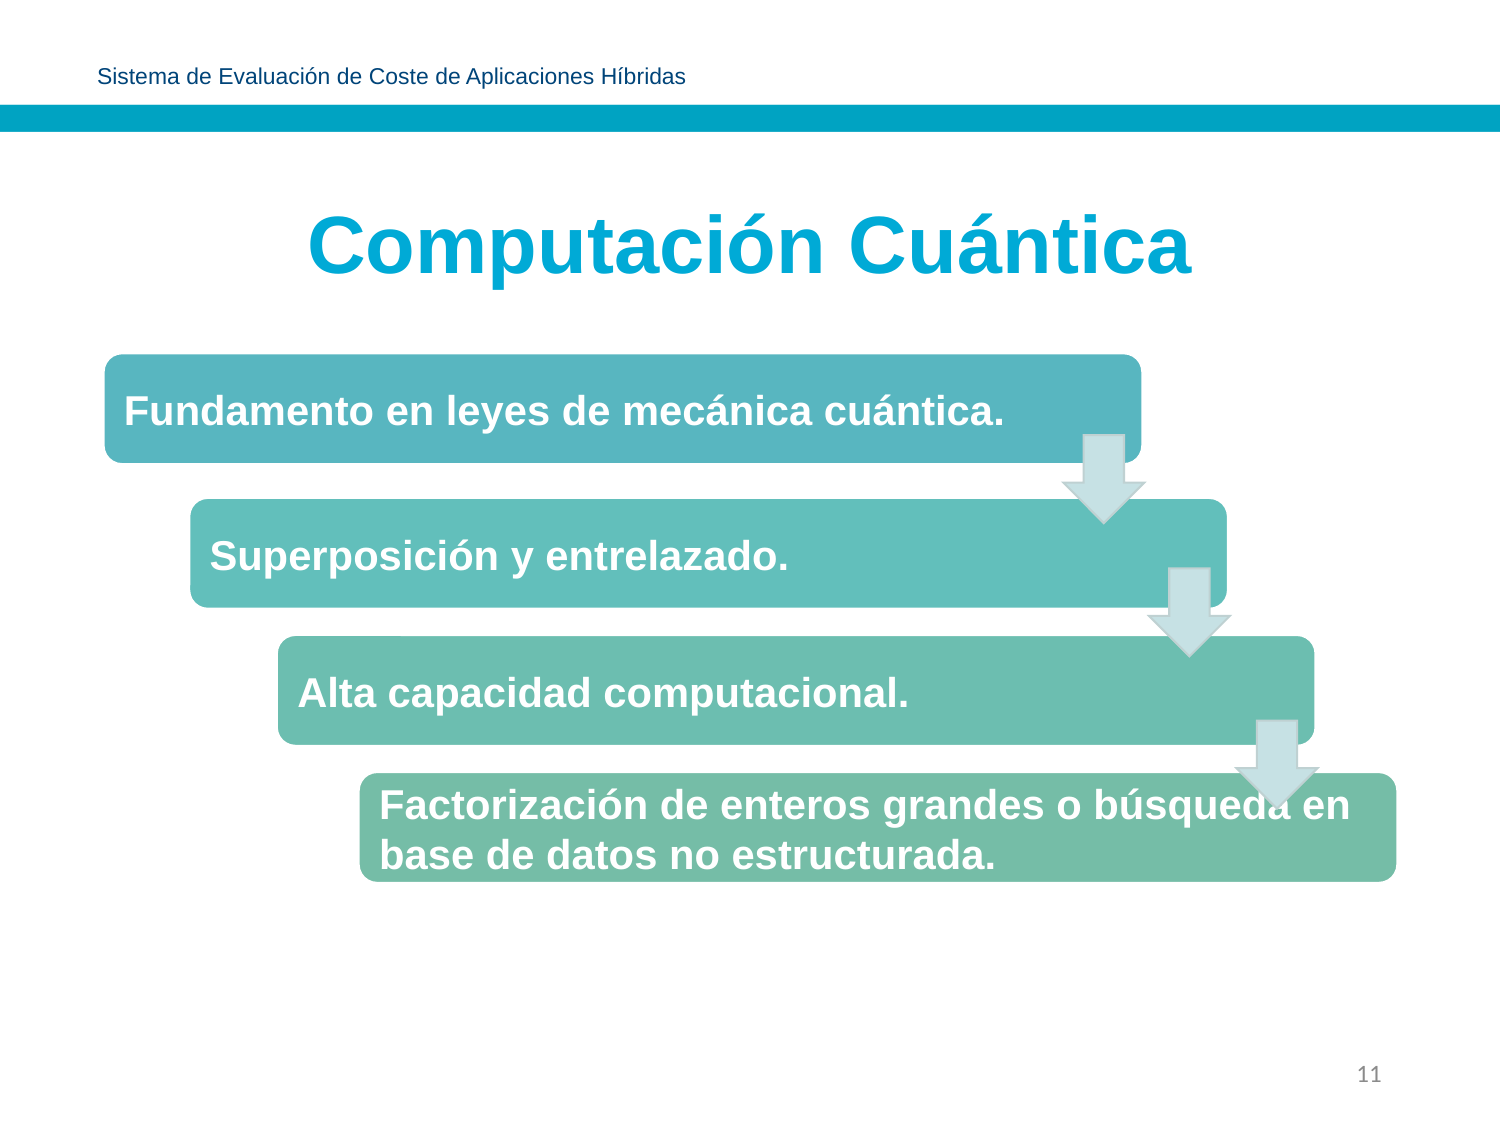

Sistema de Evaluación de Coste de Aplicaciones Híbridas

Computación Cuántica
Fundamento en leyes de mecánica cuántica.

Superposición y entrelazado.

Alta capacidad computacional.

Factorización de enteros grandes o búsqueda en
base de datos no estructurada.
11